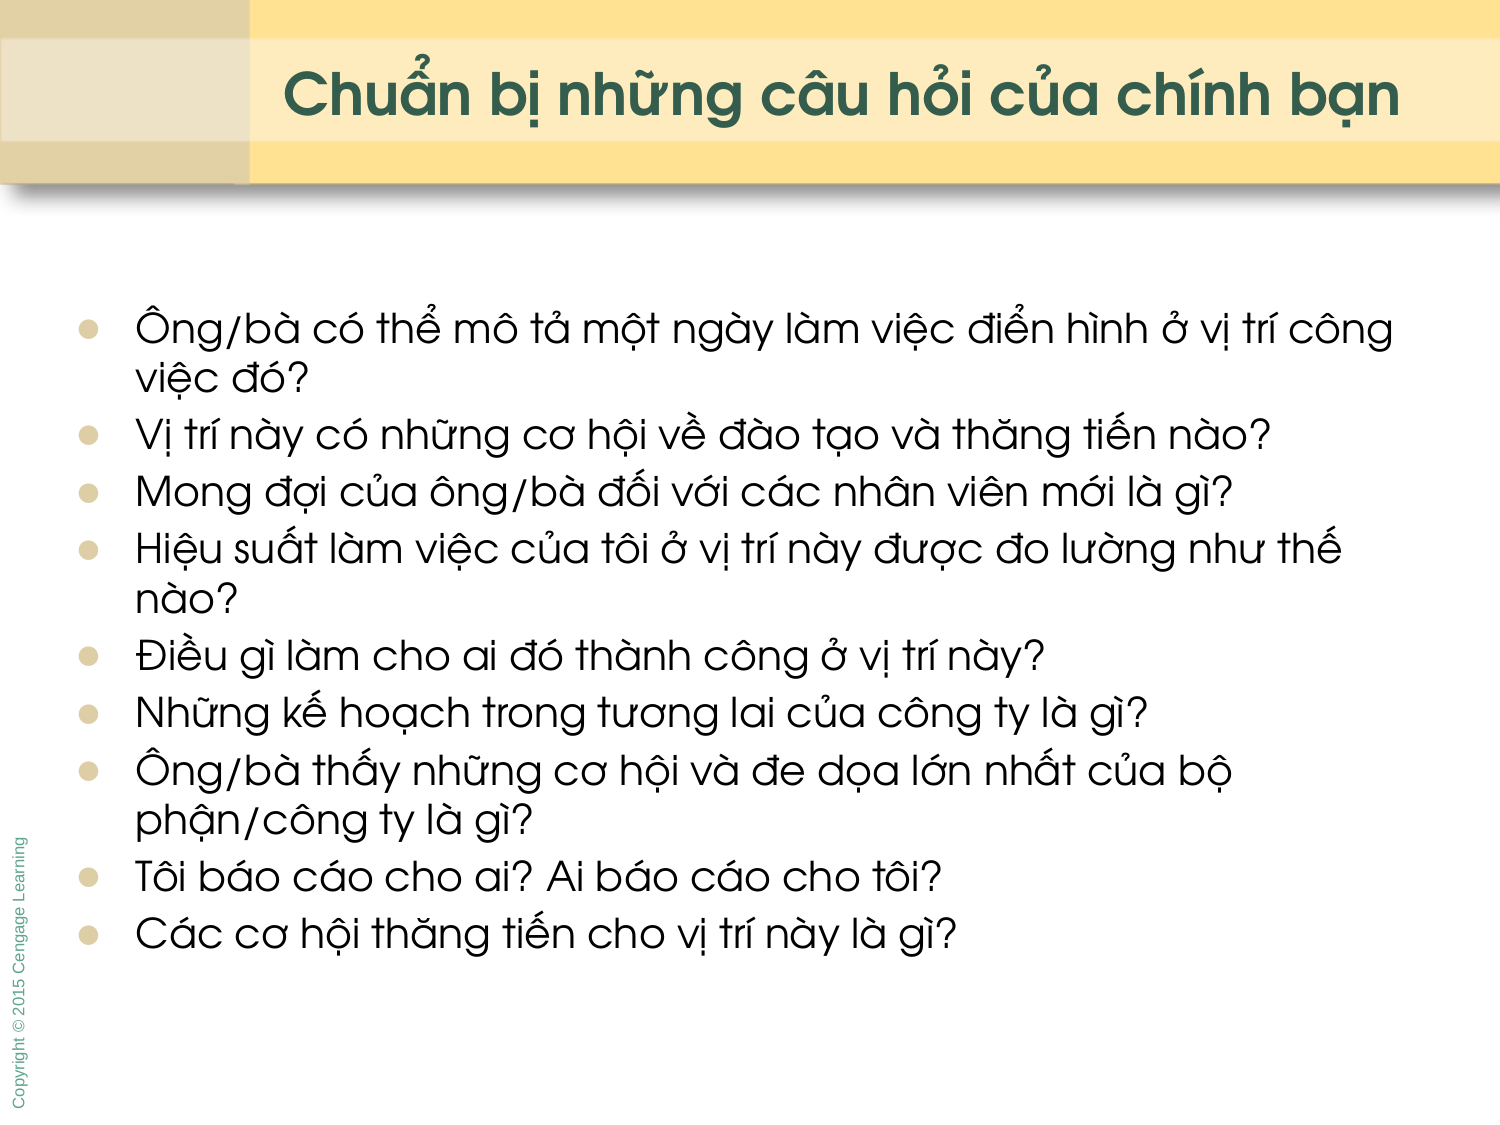

# Chuẩn bị những câu hỏi của chính bạn
Ông/bà có thể mô tả một ngày làm việc điển hình ở vị trí công việc đó?
Vị trí này có những cơ hội về đào tạo và thăng tiến nào?
Mong đợi của ông/bà đối với các nhân viên mới là gì?
Hiệu suất làm việc của tôi ở vị trí này được đo lường như thế nào?
Điều gì làm cho ai đó thành công ở vị trí này?
Những kế hoạch trong tương lai của công ty là gì?
Ông/bà thấy những cơ hội và đe dọa lớn nhất của bộ phận/công ty là gì?
Tôi báo cáo cho ai? Ai báo cáo cho tôi?
Các cơ hội thăng tiến cho vị trí này là gì?